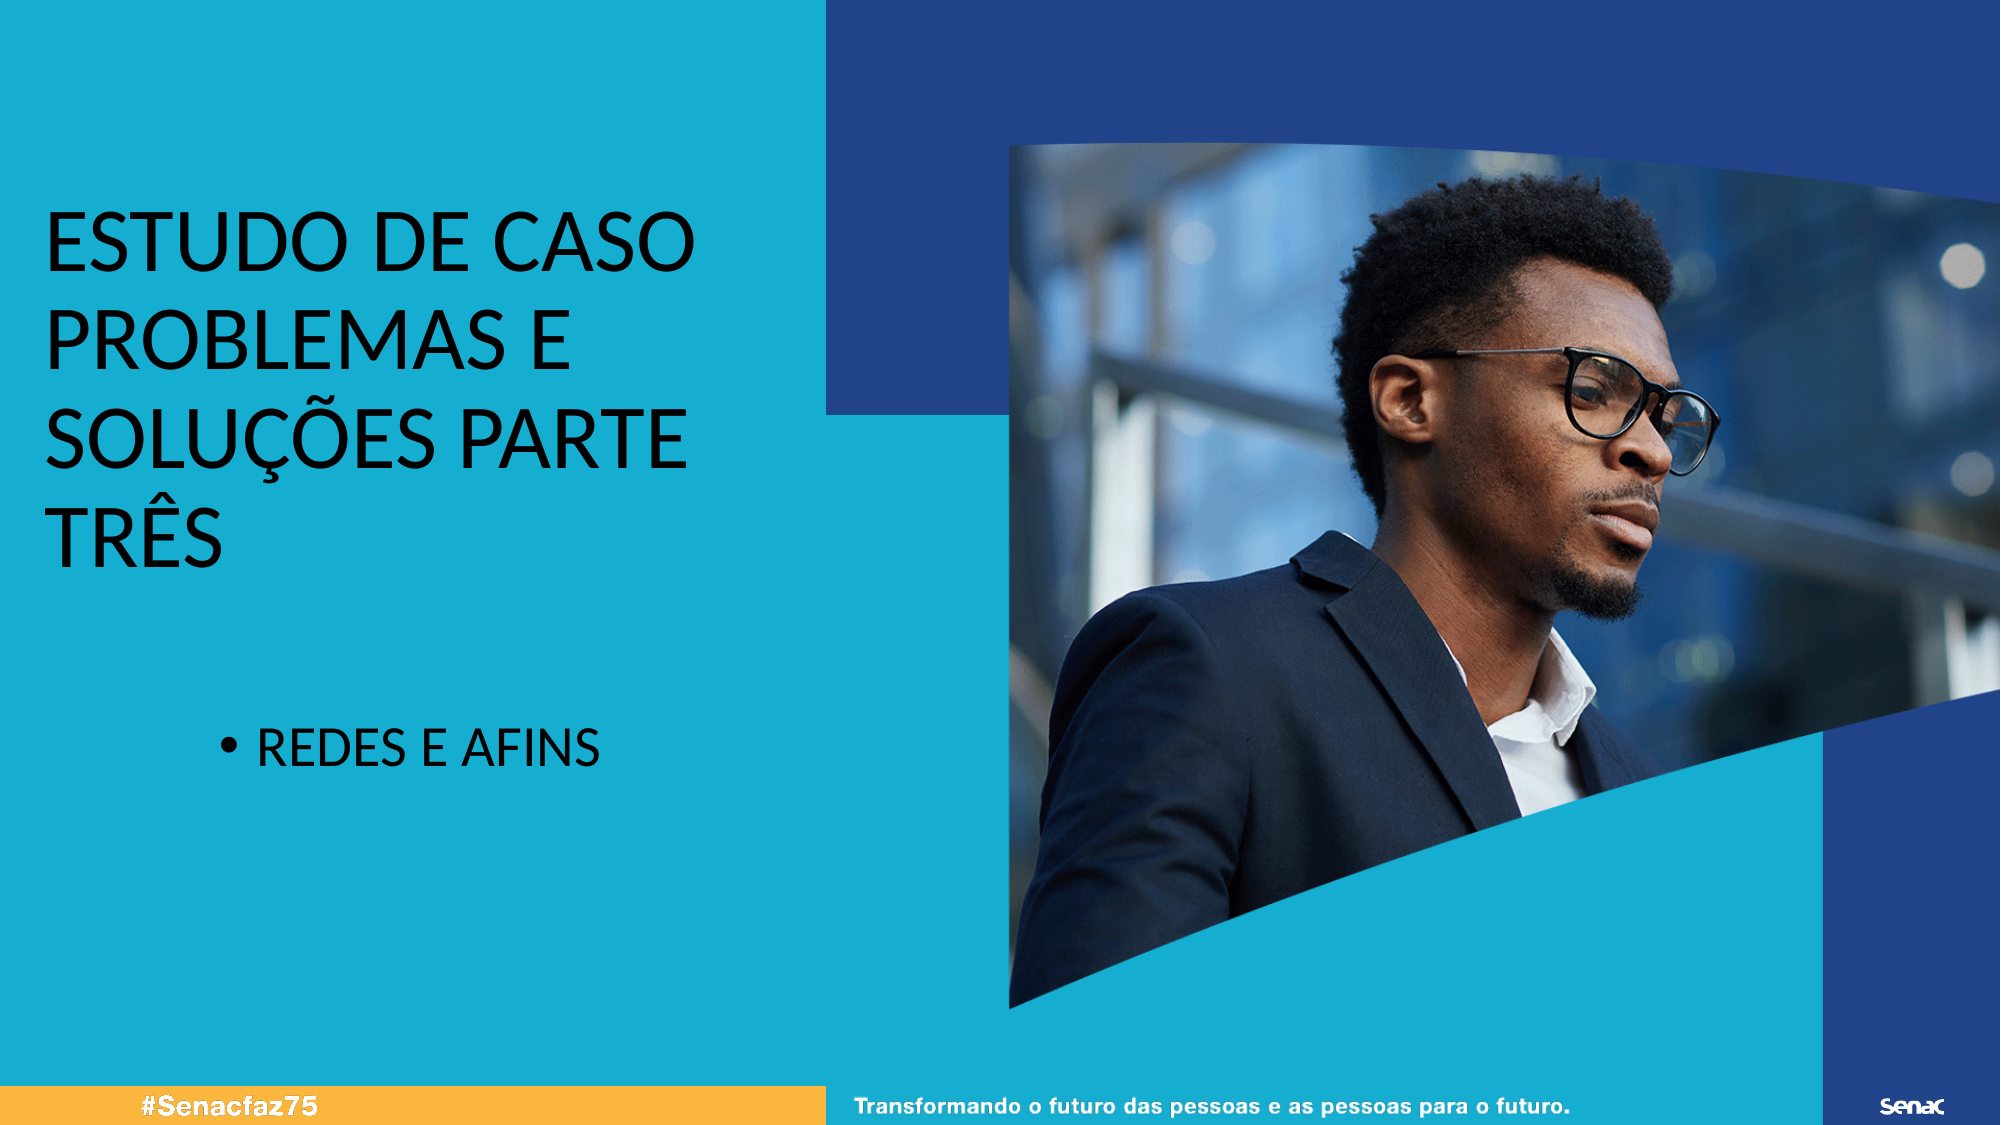

ESTUDO DE CASO PROBLEMAS E SOLUÇÕES PARTE TRÊS
REDES E AFINS